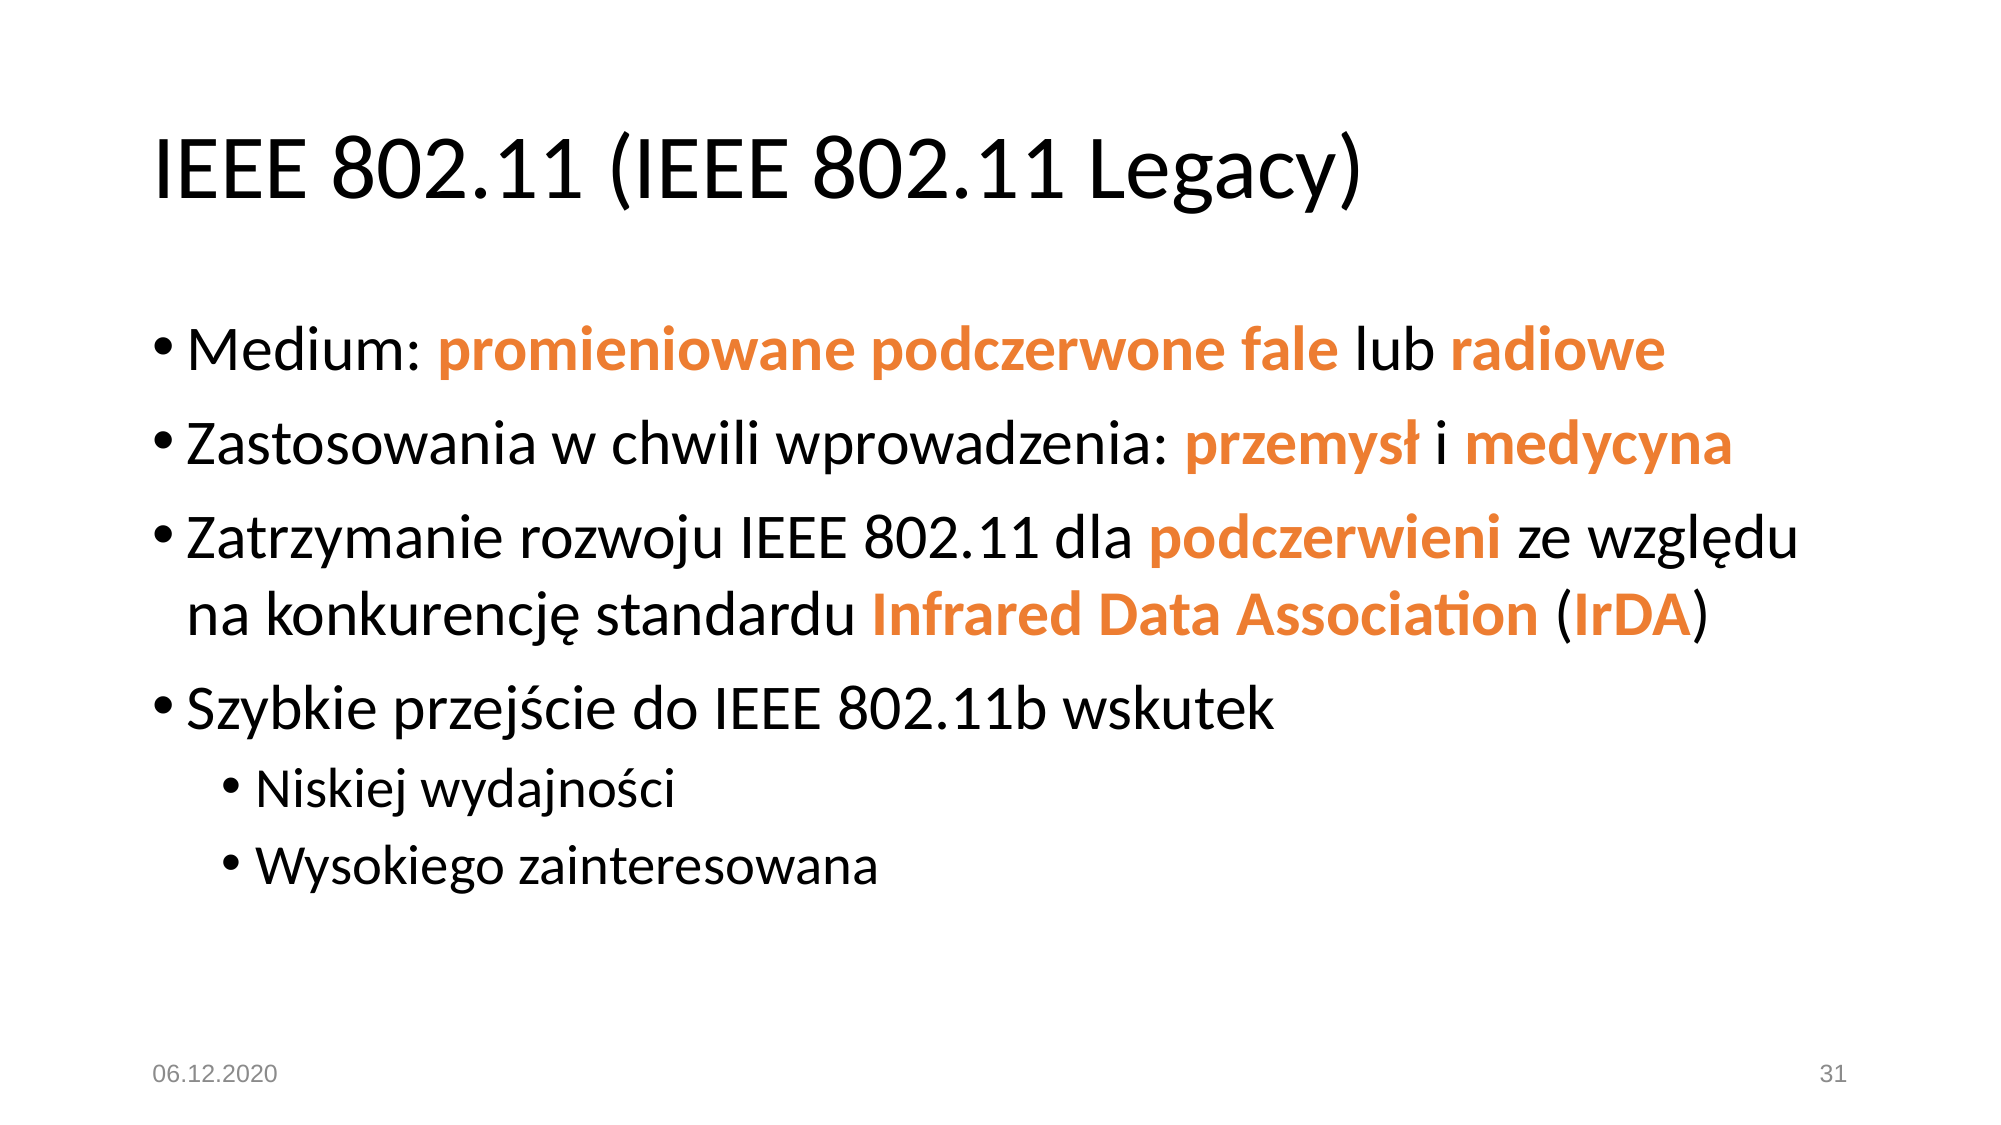

# IEEE 802.11 (IEEE 802.11 Legacy)
Medium: promieniowane podczerwone fale lub radiowe
Zastosowania w chwili wprowadzenia: przemysł i medycyna
Zatrzymanie rozwoju IEEE 802.11 dla podczerwieni ze względu na konkurencję standardu Infrared Data Association (IrDA)
Szybkie przejście do IEEE 802.11b wskutek
Niskiej wydajności
Wysokiego zainteresowana
06.12.2020
31